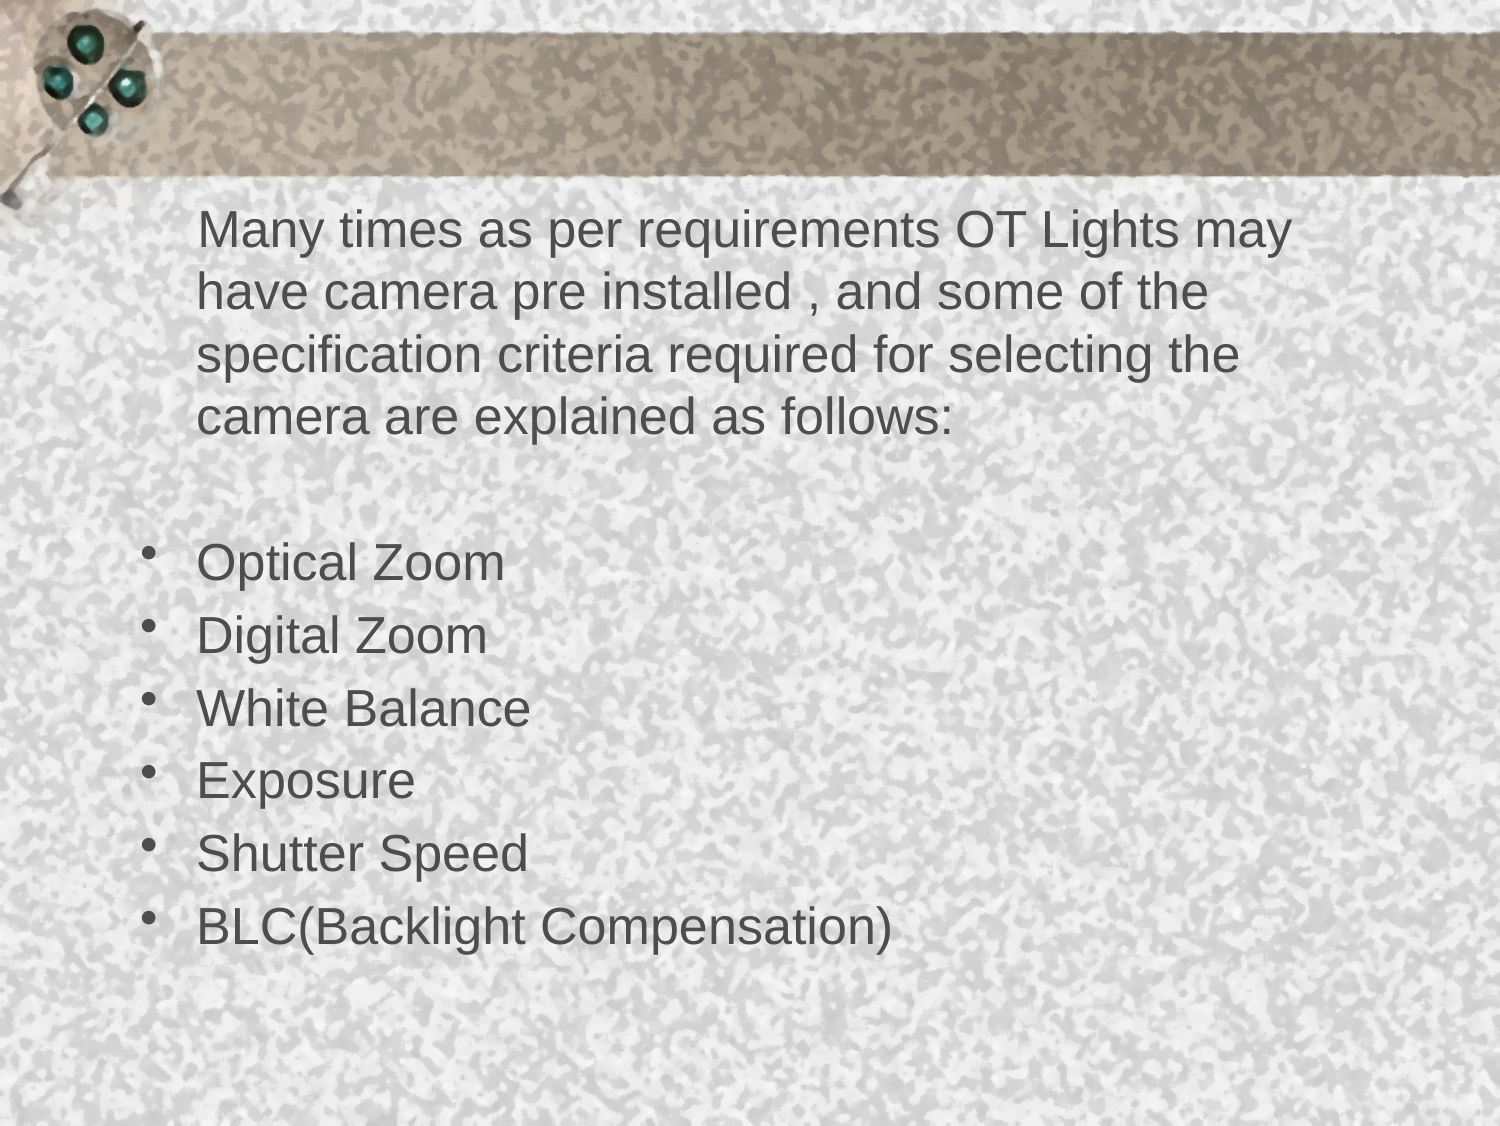

Many times as per requirements OT Lights may have camera pre installed , and some of the specification criteria required for selecting the camera are explained as follows:

Optical Zoom
Digital Zoom
White Balance
Exposure
Shutter Speed
BLC(Backlight Compensation)